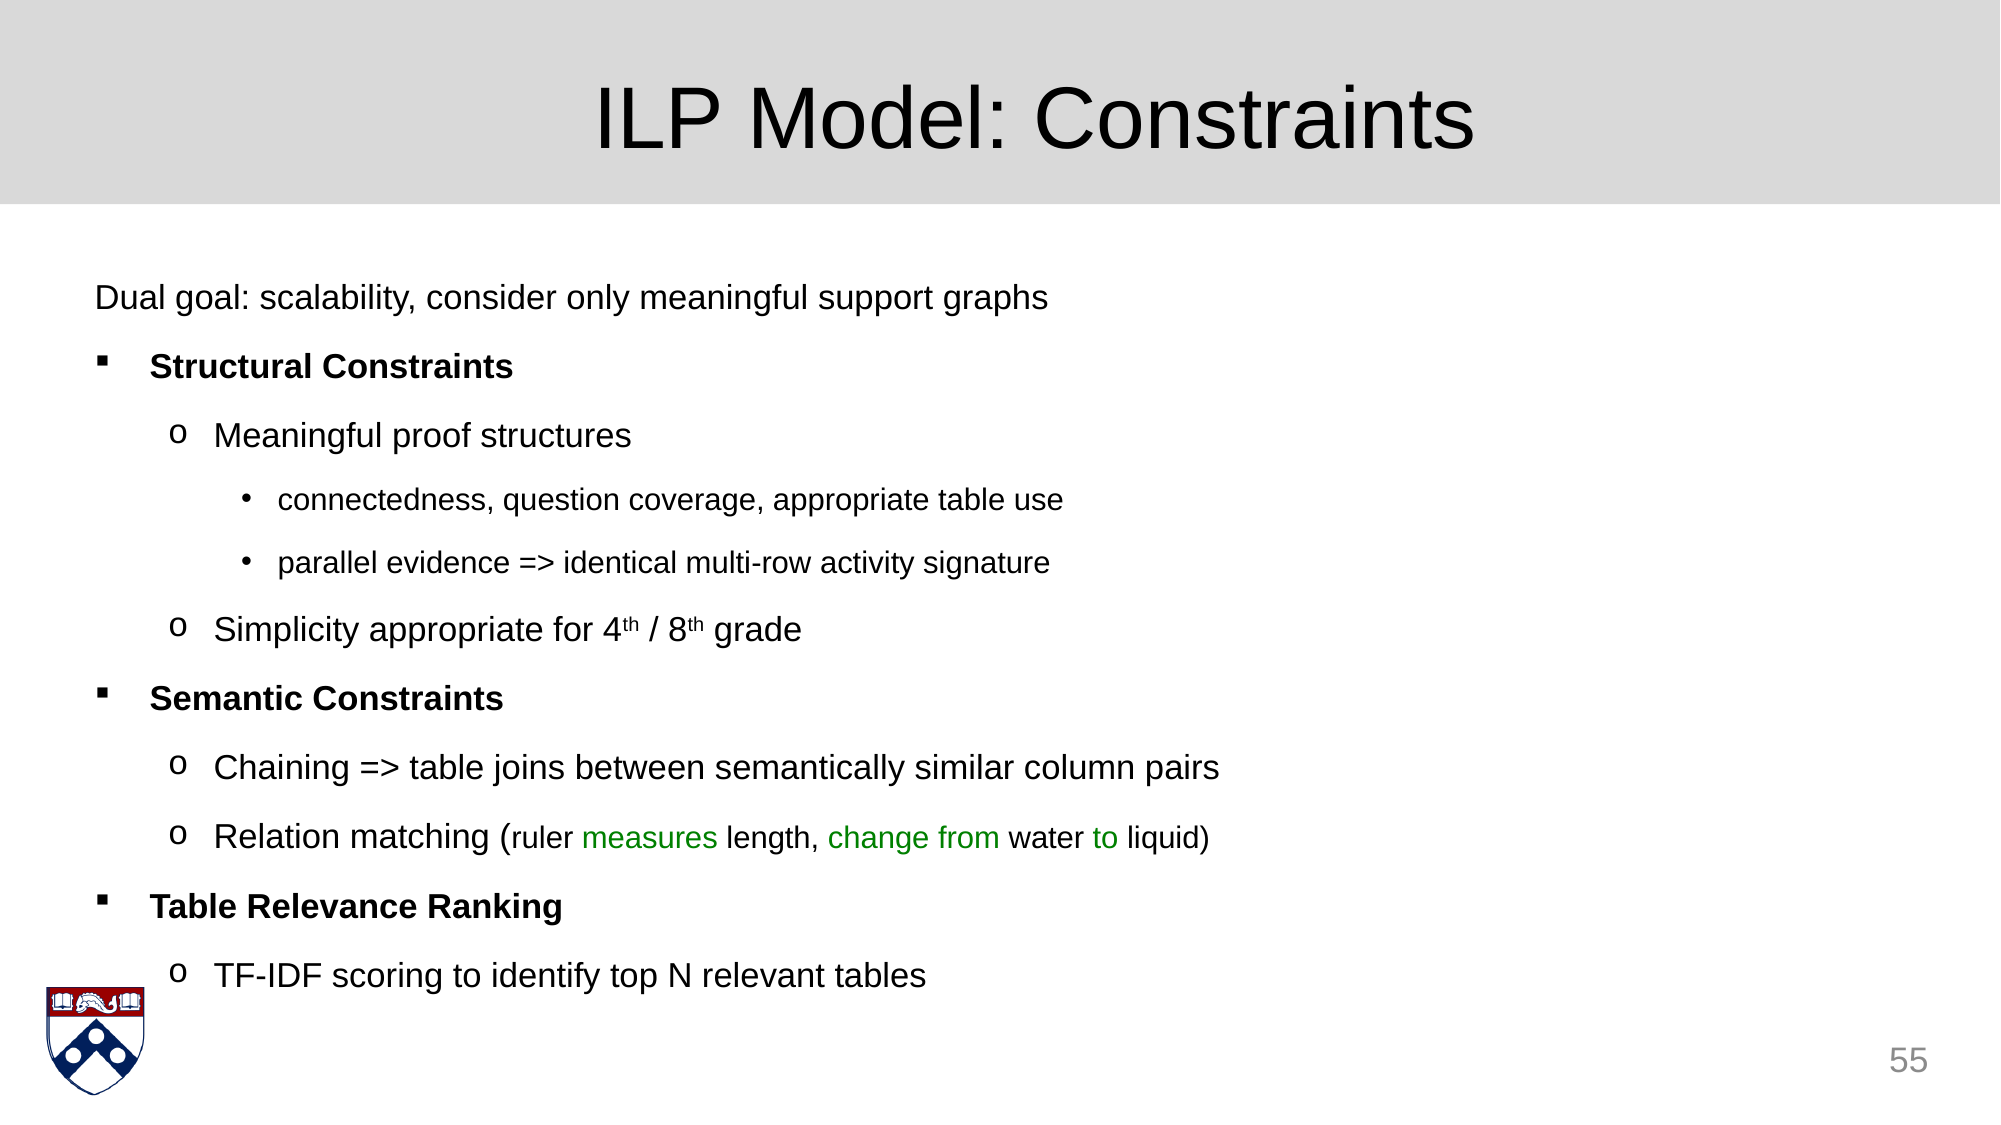

# ILP Model: Constraints
Dual goal: scalability, consider only meaningful support graphs
Structural Constraints
Meaningful proof structures
connectedness, question coverage, appropriate table use
parallel evidence => identical multi-row activity signature
Simplicity appropriate for 4th / 8th grade
Semantic Constraints
Chaining => table joins between semantically similar column pairs
Relation matching (ruler measures length, change from water to liquid)
Table Relevance Ranking
TF-IDF scoring to identify top N relevant tables

55